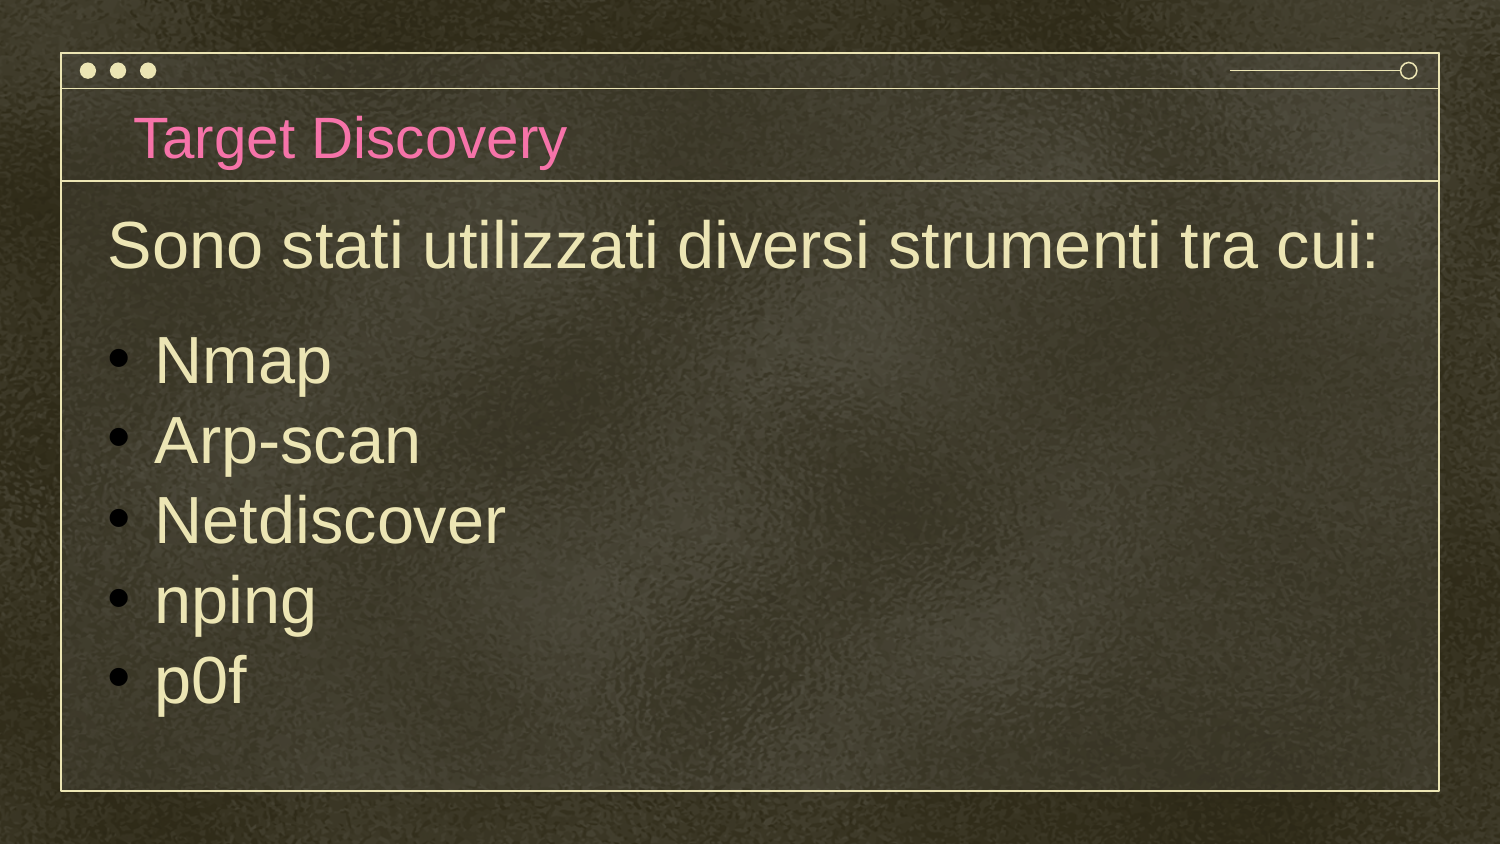

# Target Discovery
Sono stati utilizzati diversi strumenti tra cui:

Nmap
Arp-scan
Netdiscover
nping
p0f